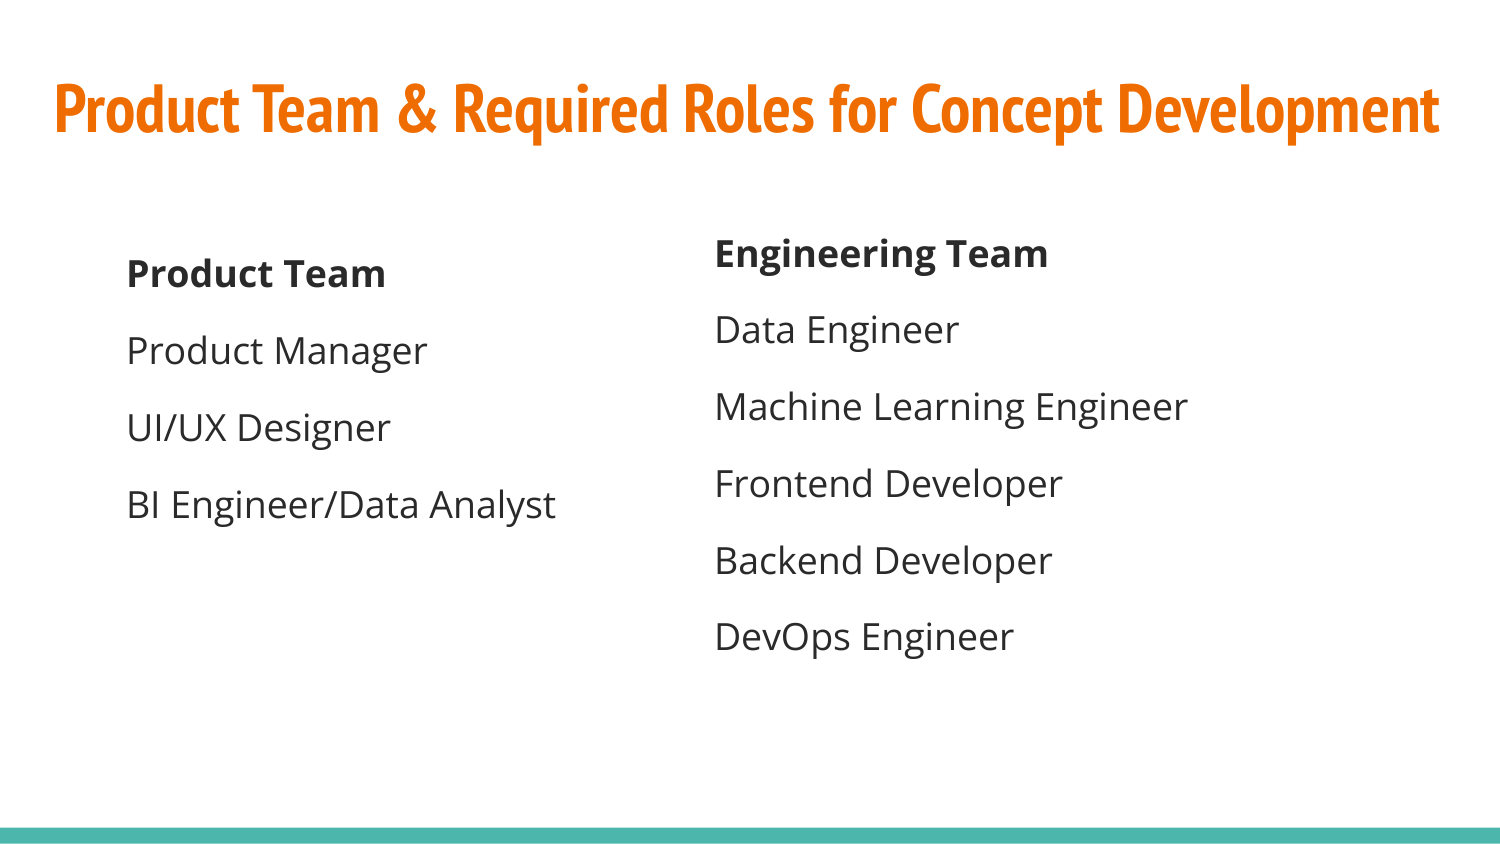

# Product Team & Required Roles for Concept Development
Engineering Team
Data Engineer
Machine Learning Engineer
Frontend Developer
Backend Developer
DevOps Engineer

Product Team
Product Manager
UI/UX Designer
BI Engineer/Data Analyst